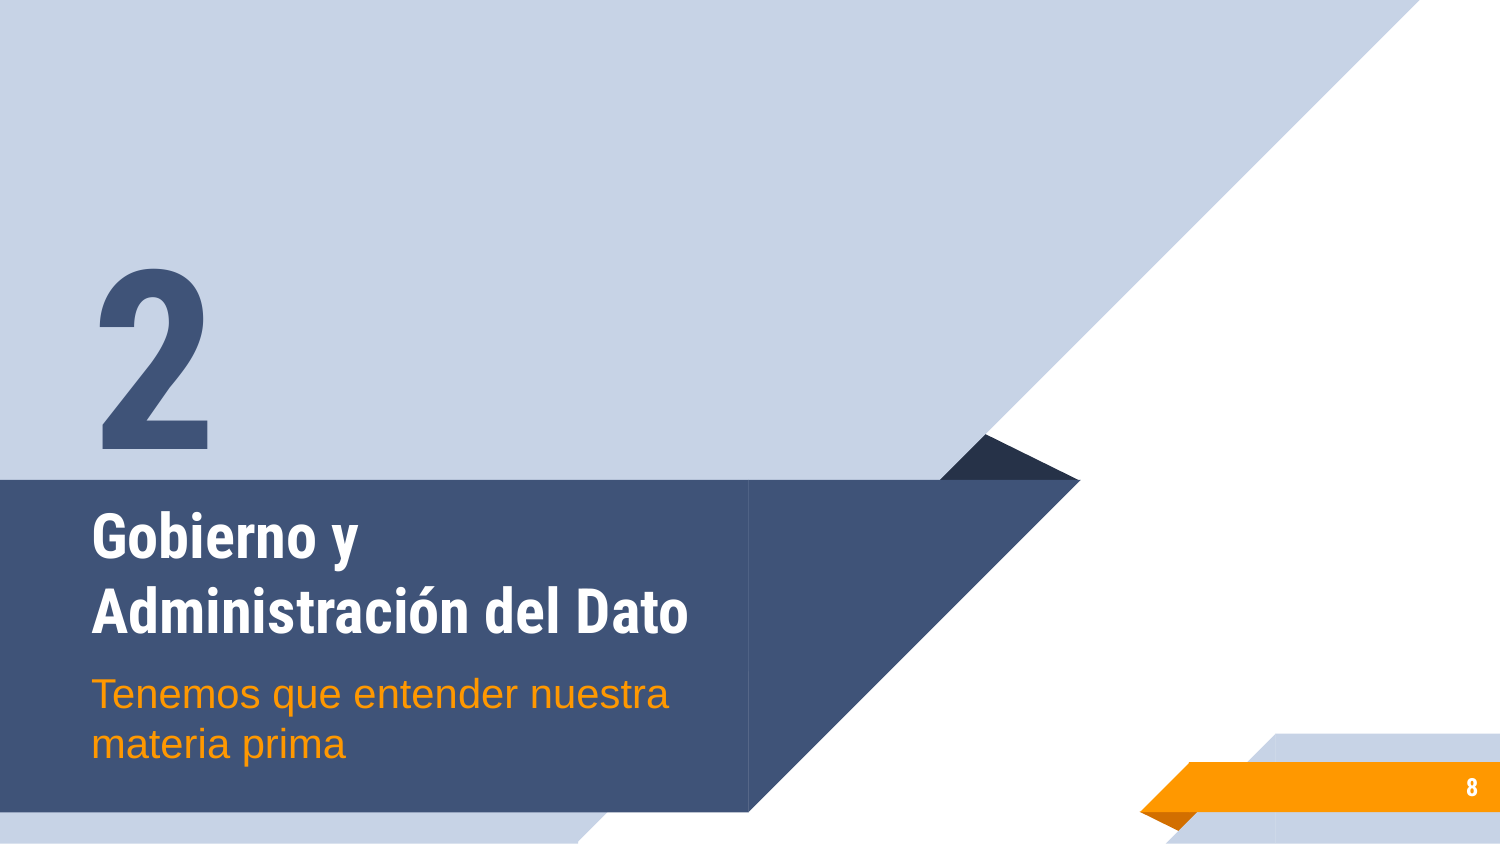

2
# Gobierno y Administración del Dato
Tenemos que entender nuestra materia prima
8